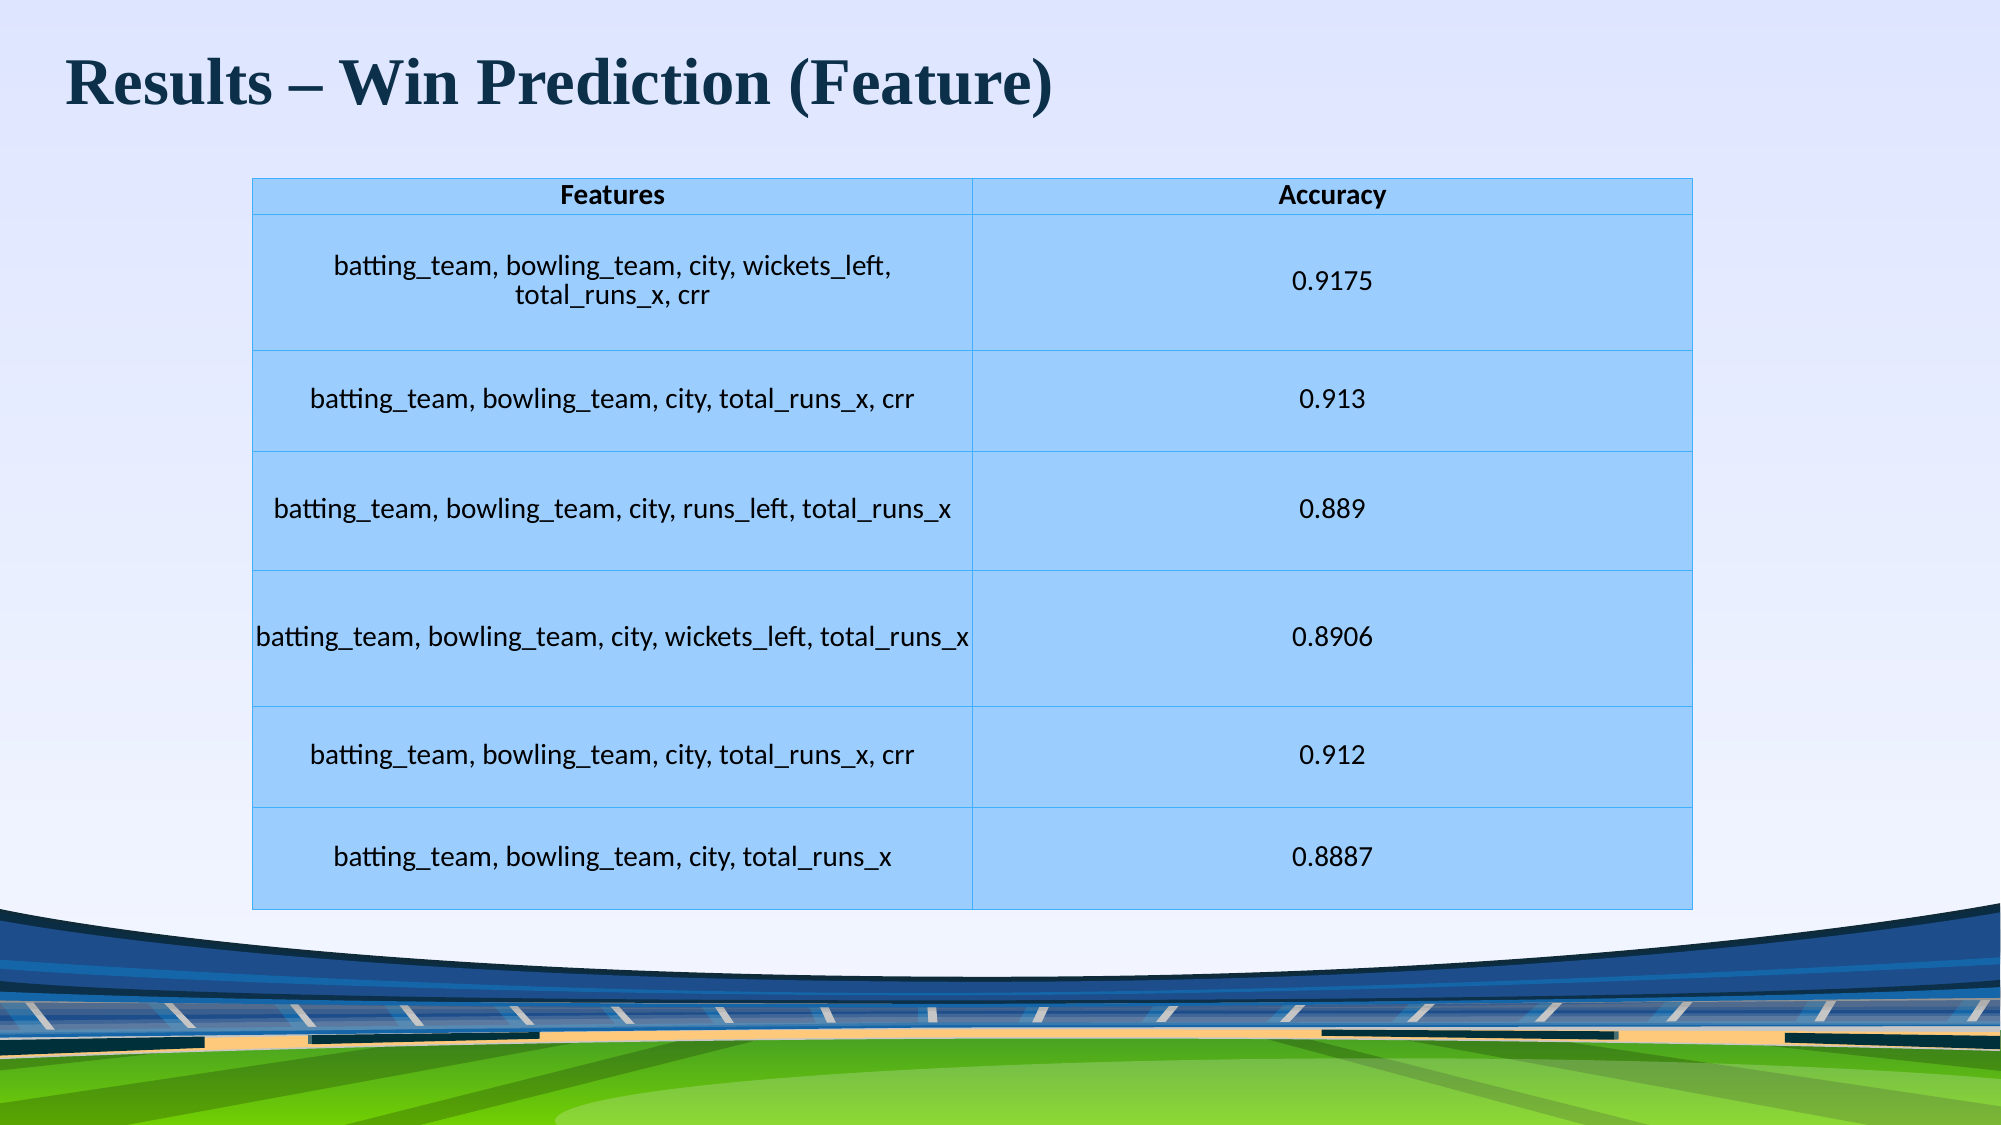

Results – Win Prediction (Feature)
| Features | Accuracy |
| --- | --- |
| batting\_team, bowling\_team, city, wickets\_left, total\_runs\_x, crr | 0.9175 |
| batting\_team, bowling\_team, city, total\_runs\_x, crr | 0.913 |
| batting\_team, bowling\_team, city, runs\_left, total\_runs\_x | 0.889 |
| batting\_team, bowling\_team, city, wickets\_left, total\_runs\_x | 0.8906 |
| batting\_team, bowling\_team, city, total\_runs\_x, crr | 0.912 |
| batting\_team, bowling\_team, city, total\_runs\_x | 0.8887 |